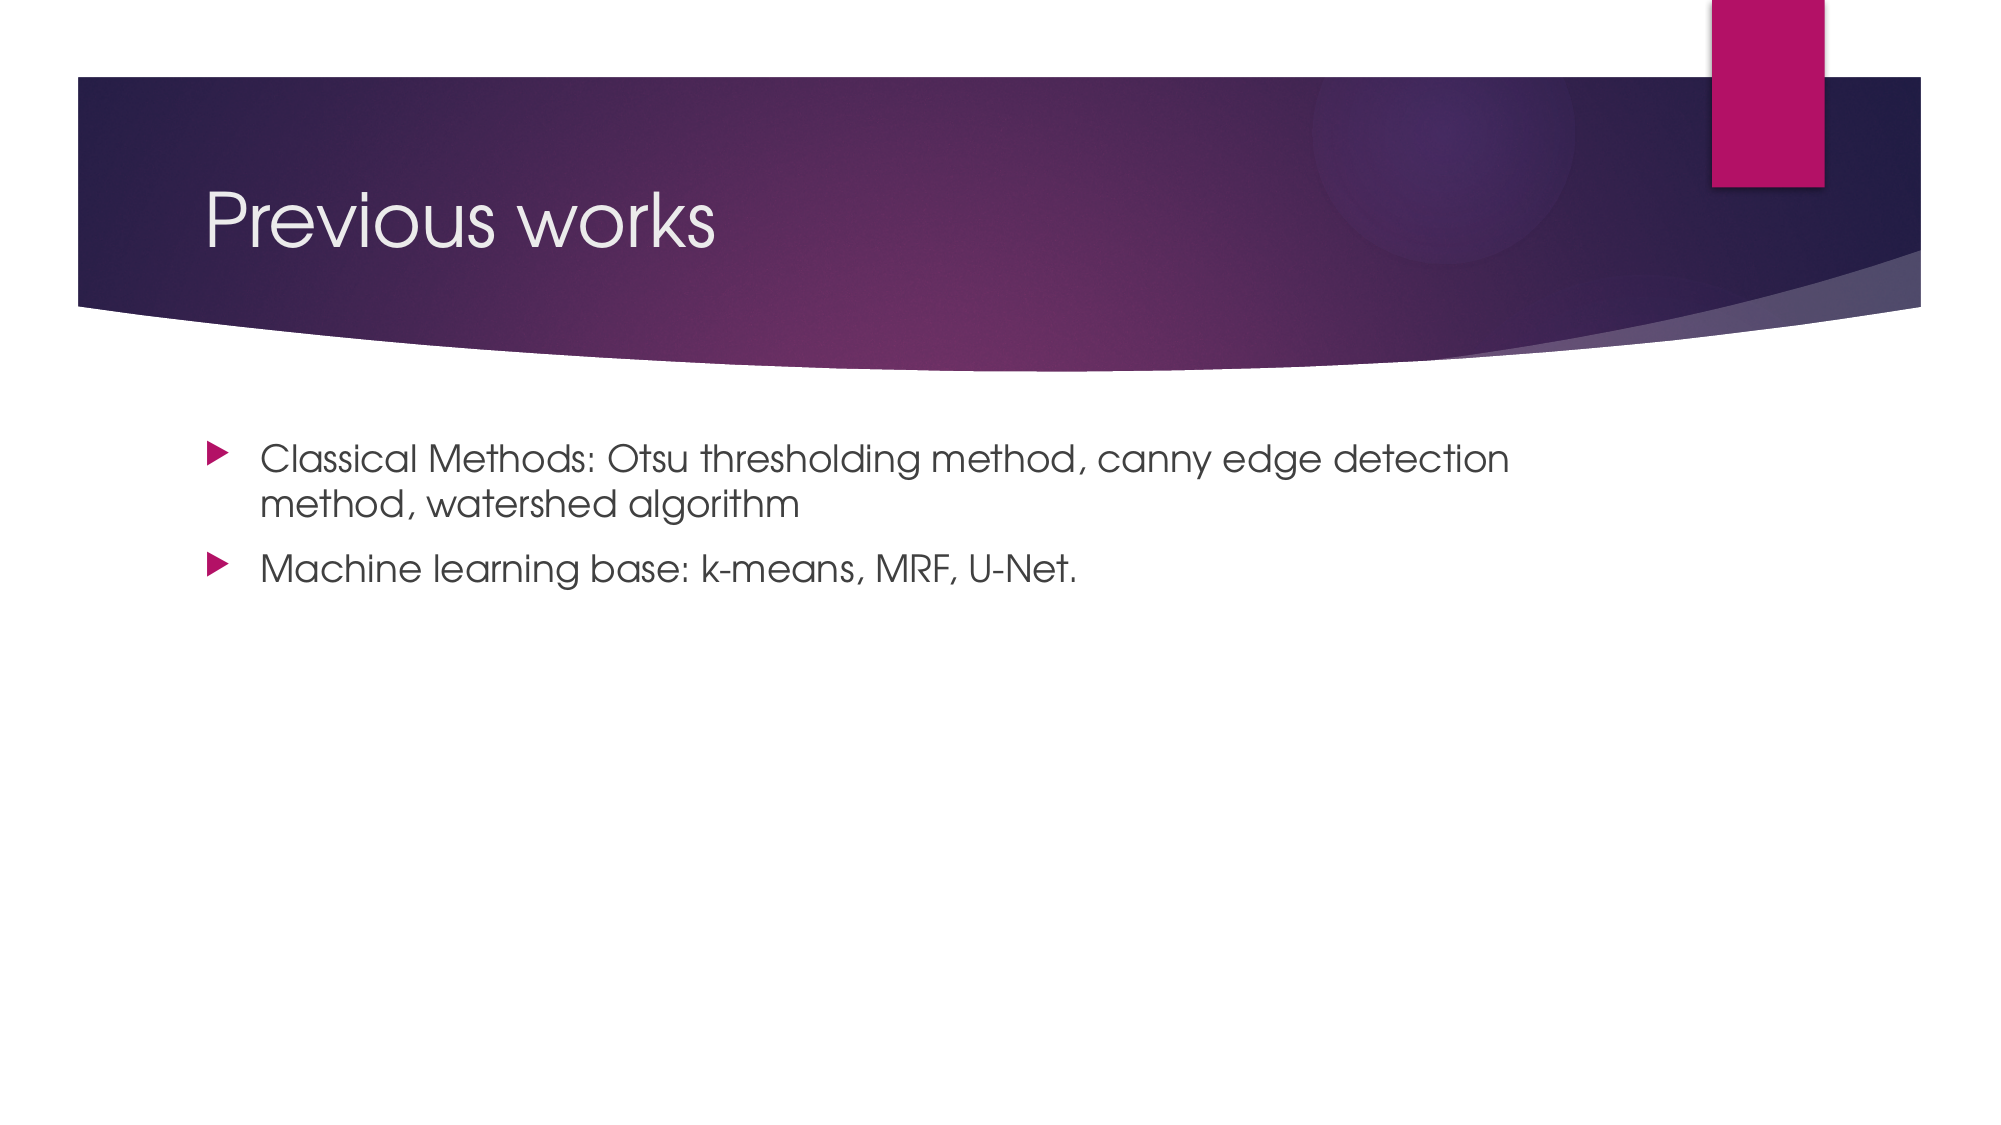

# Previous works
Classical Methods: Otsu thresholding method, canny edge detection method, watershed algorithm
Machine learning base: k-means, MRF, U-Net.